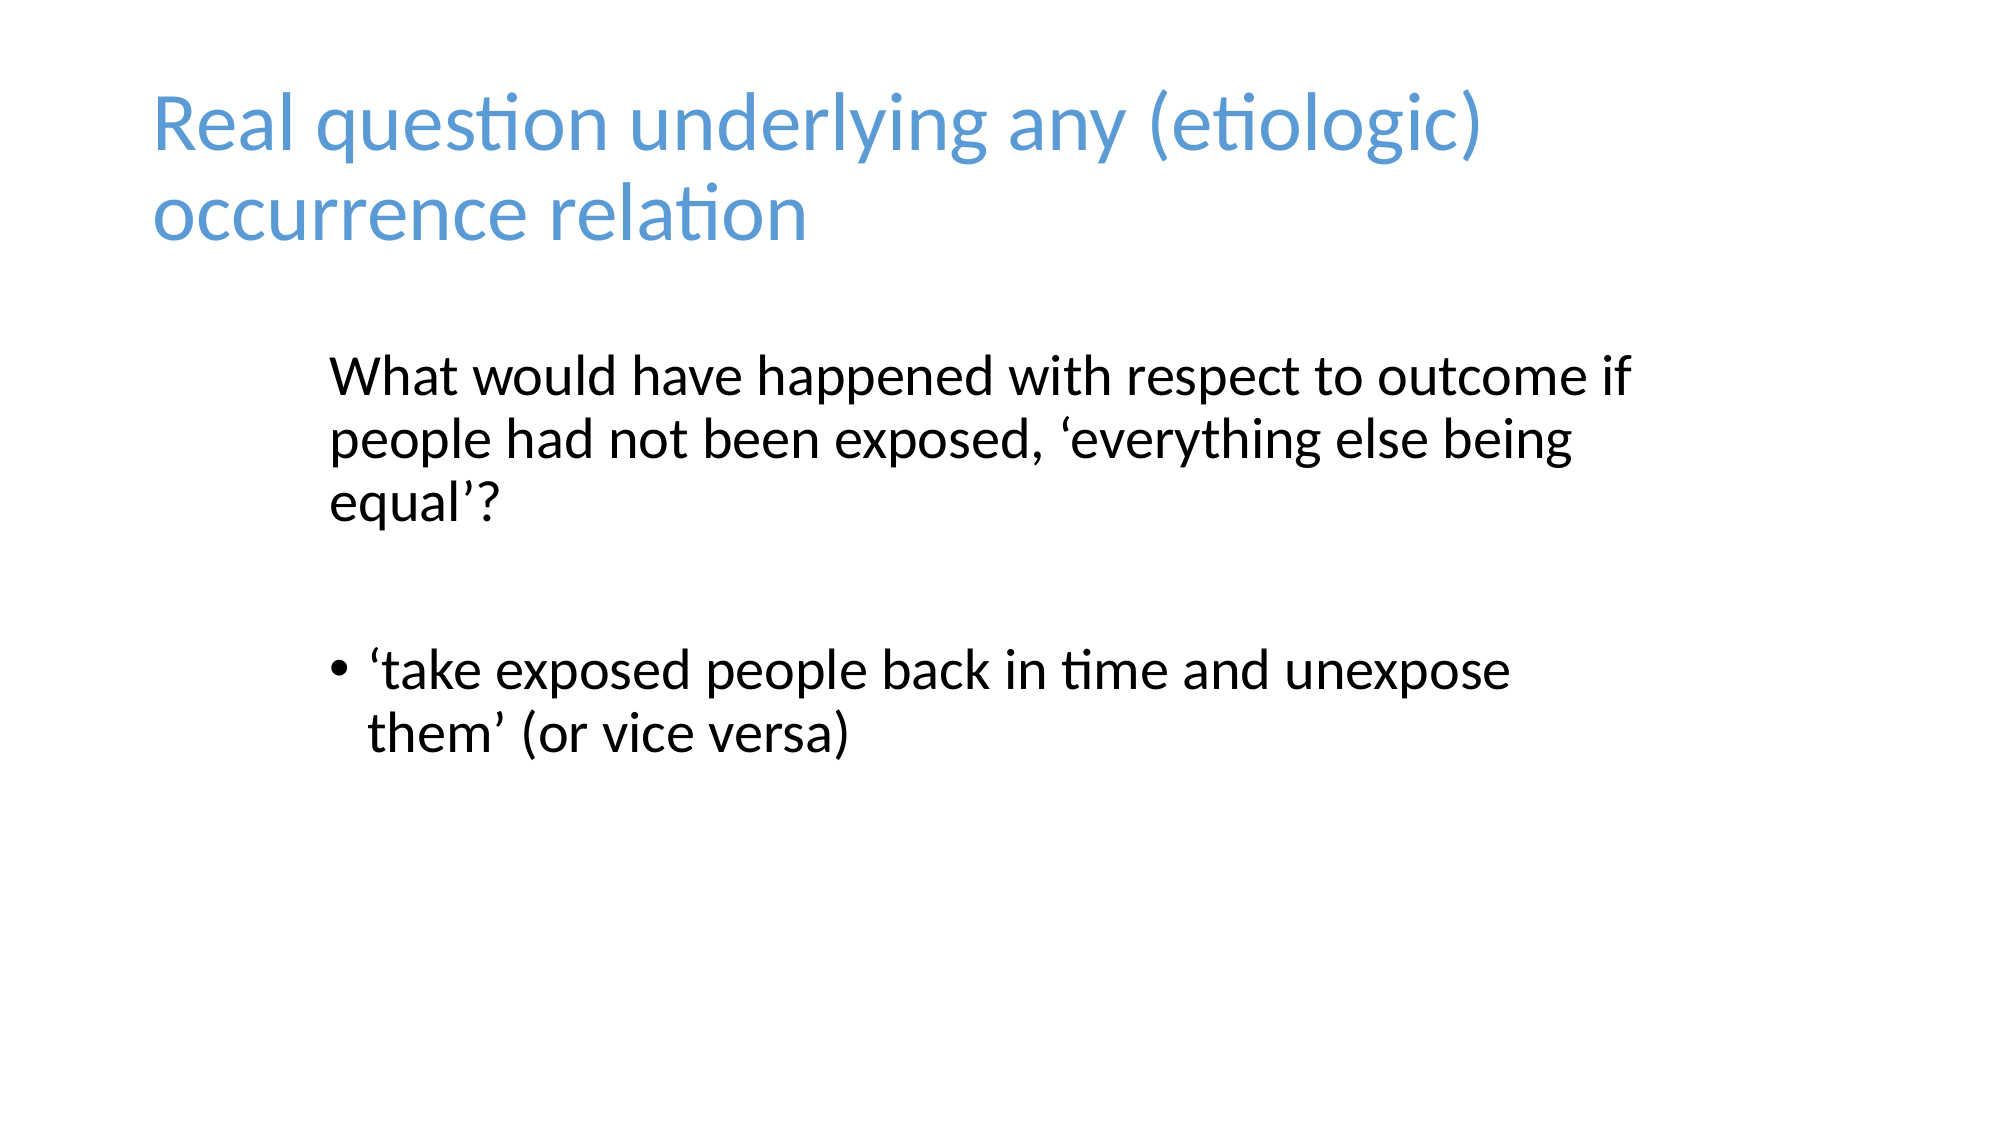

# Real question underlying any (etiologic) occurrence relation
What would have happened with respect to outcome if people had not been exposed, ‘everything else being equal’?

‘take exposed people back in time and unexpose them’ (or vice versa)